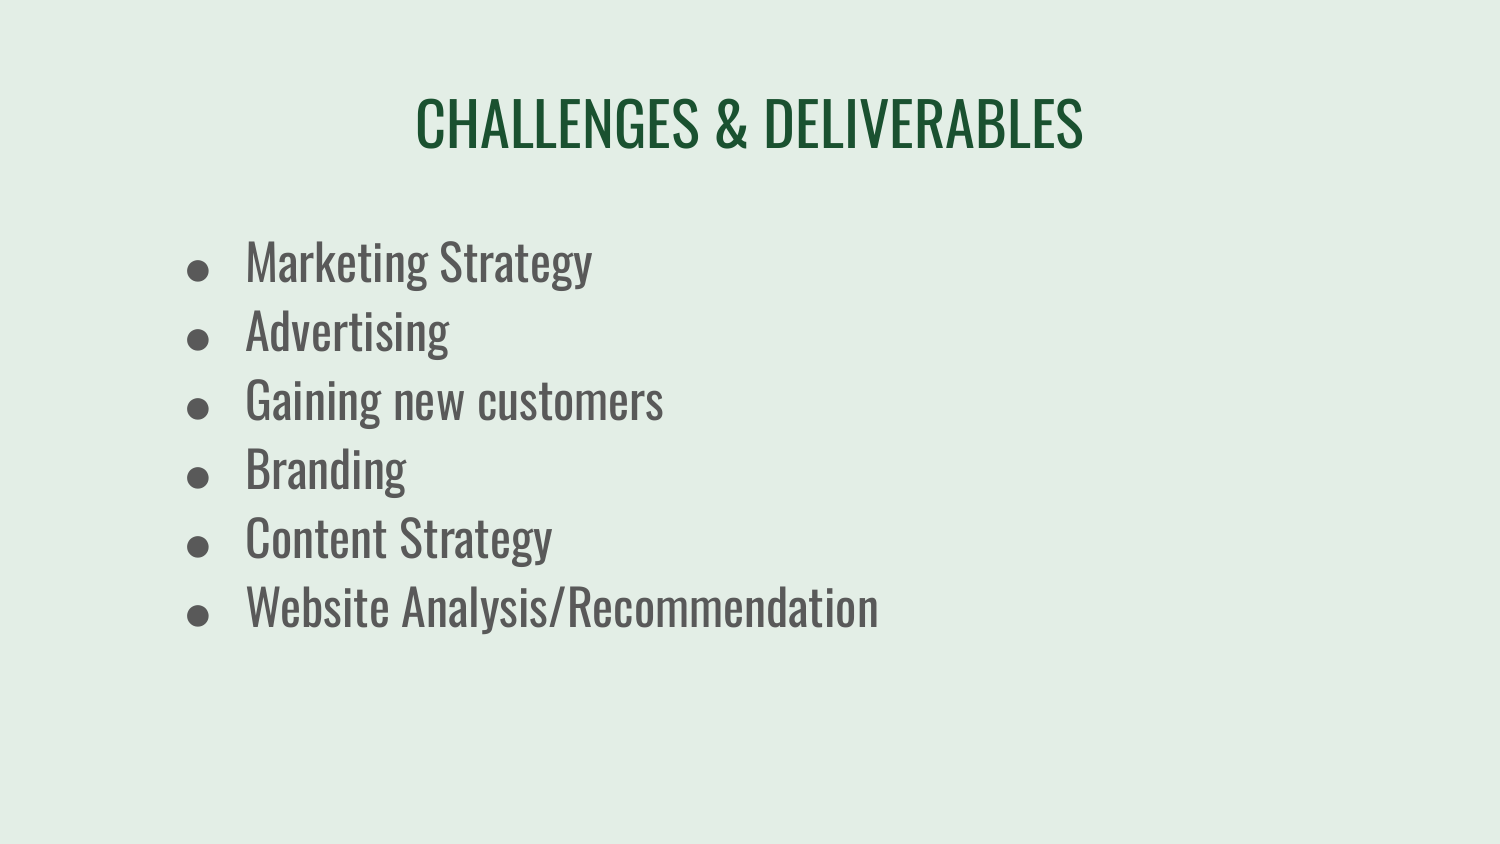

# CHALLENGES & DELIVERABLES
Marketing Strategy
Advertising
Gaining new customers
Branding
Content Strategy
Website Analysis/Recommendation